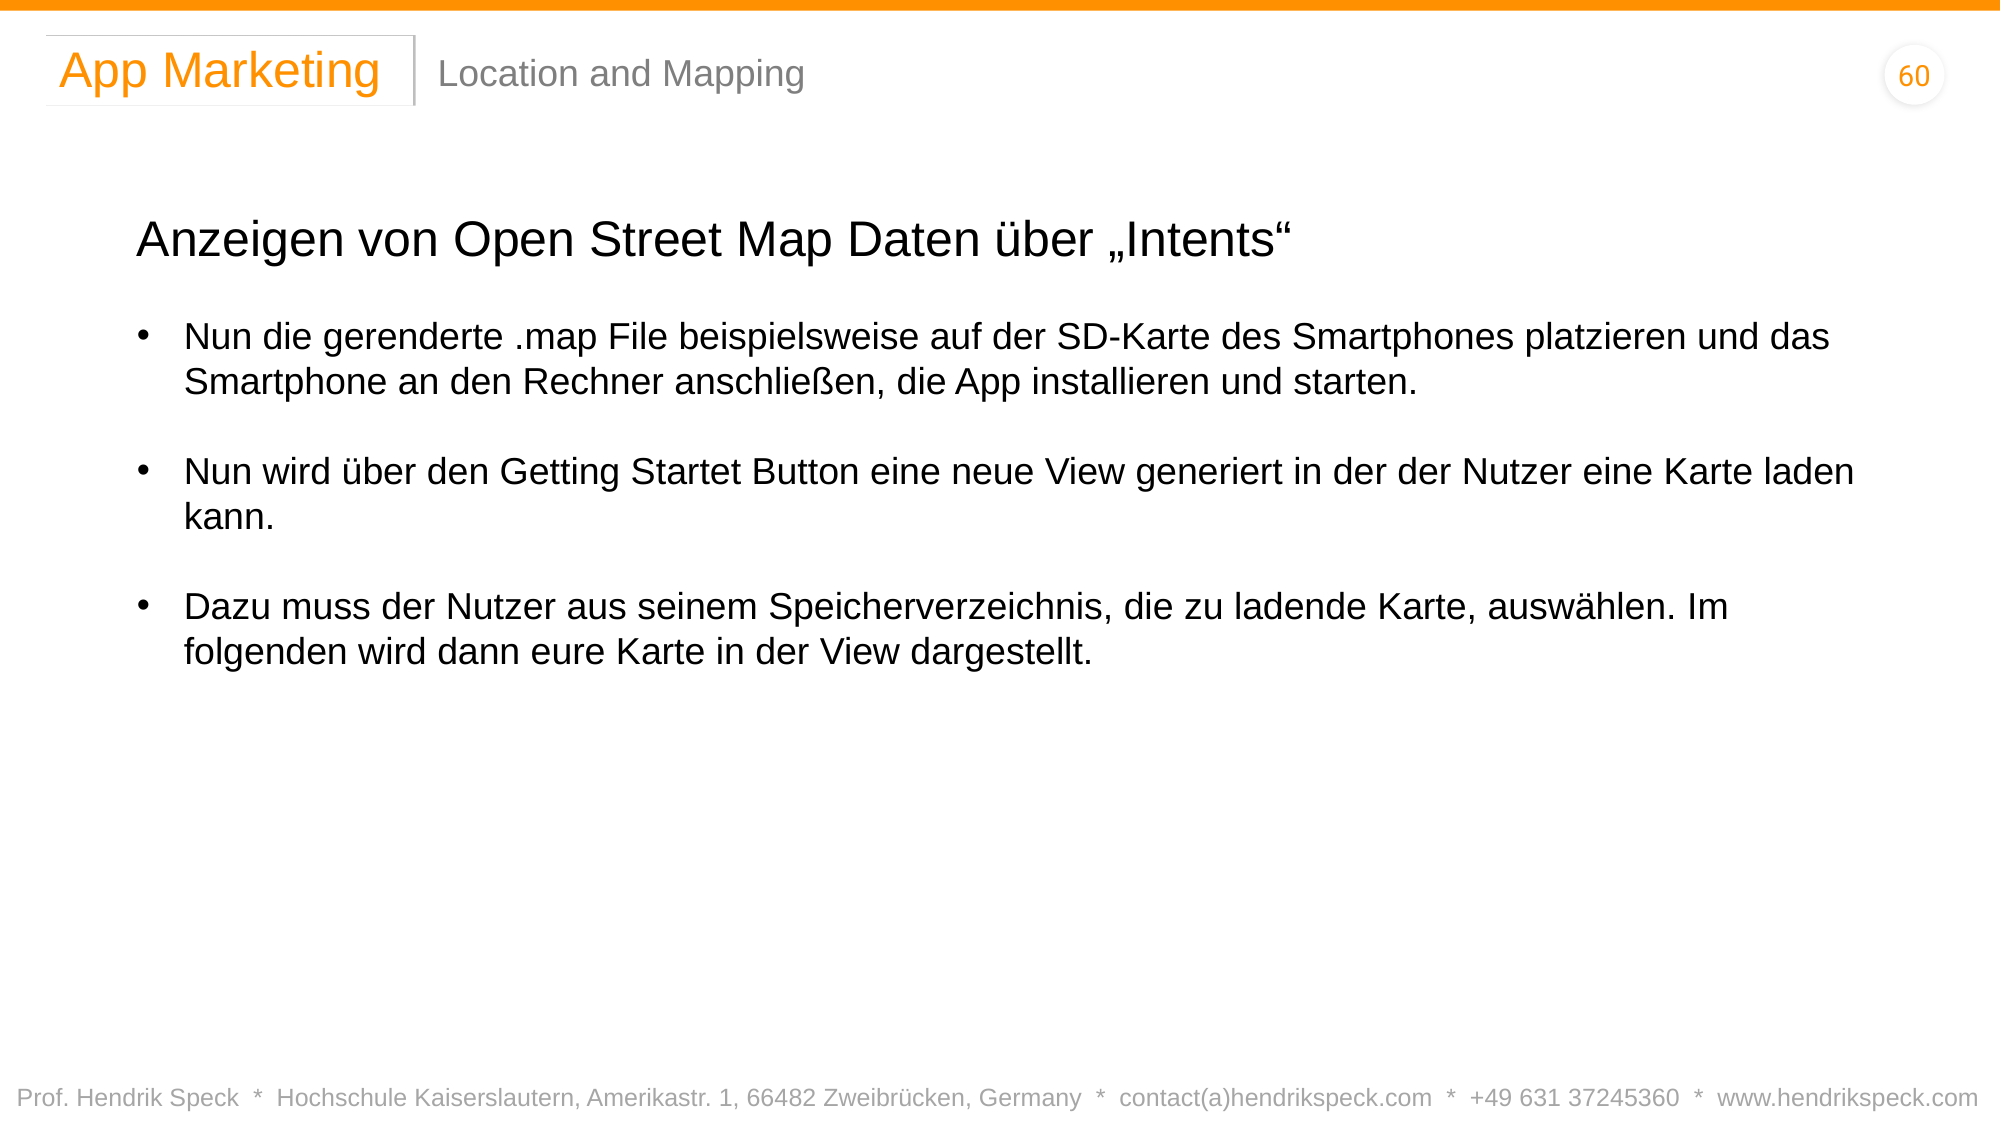

App Marketing
Location and Mapping
60
Anzeigen von Open Street Map Daten über „Intents“

Nun die gerenderte .map File beispielsweise auf der SD-Karte des Smartphones platzieren und das Smartphone an den Rechner anschließen, die App installieren und starten.

Nun wird über den Getting Startet Button eine neue View generiert in der der Nutzer eine Karte laden kann.

Dazu muss der Nutzer aus seinem Speicherverzeichnis, die zu ladende Karte, auswählen. Im folgenden wird dann eure Karte in der View dargestellt.